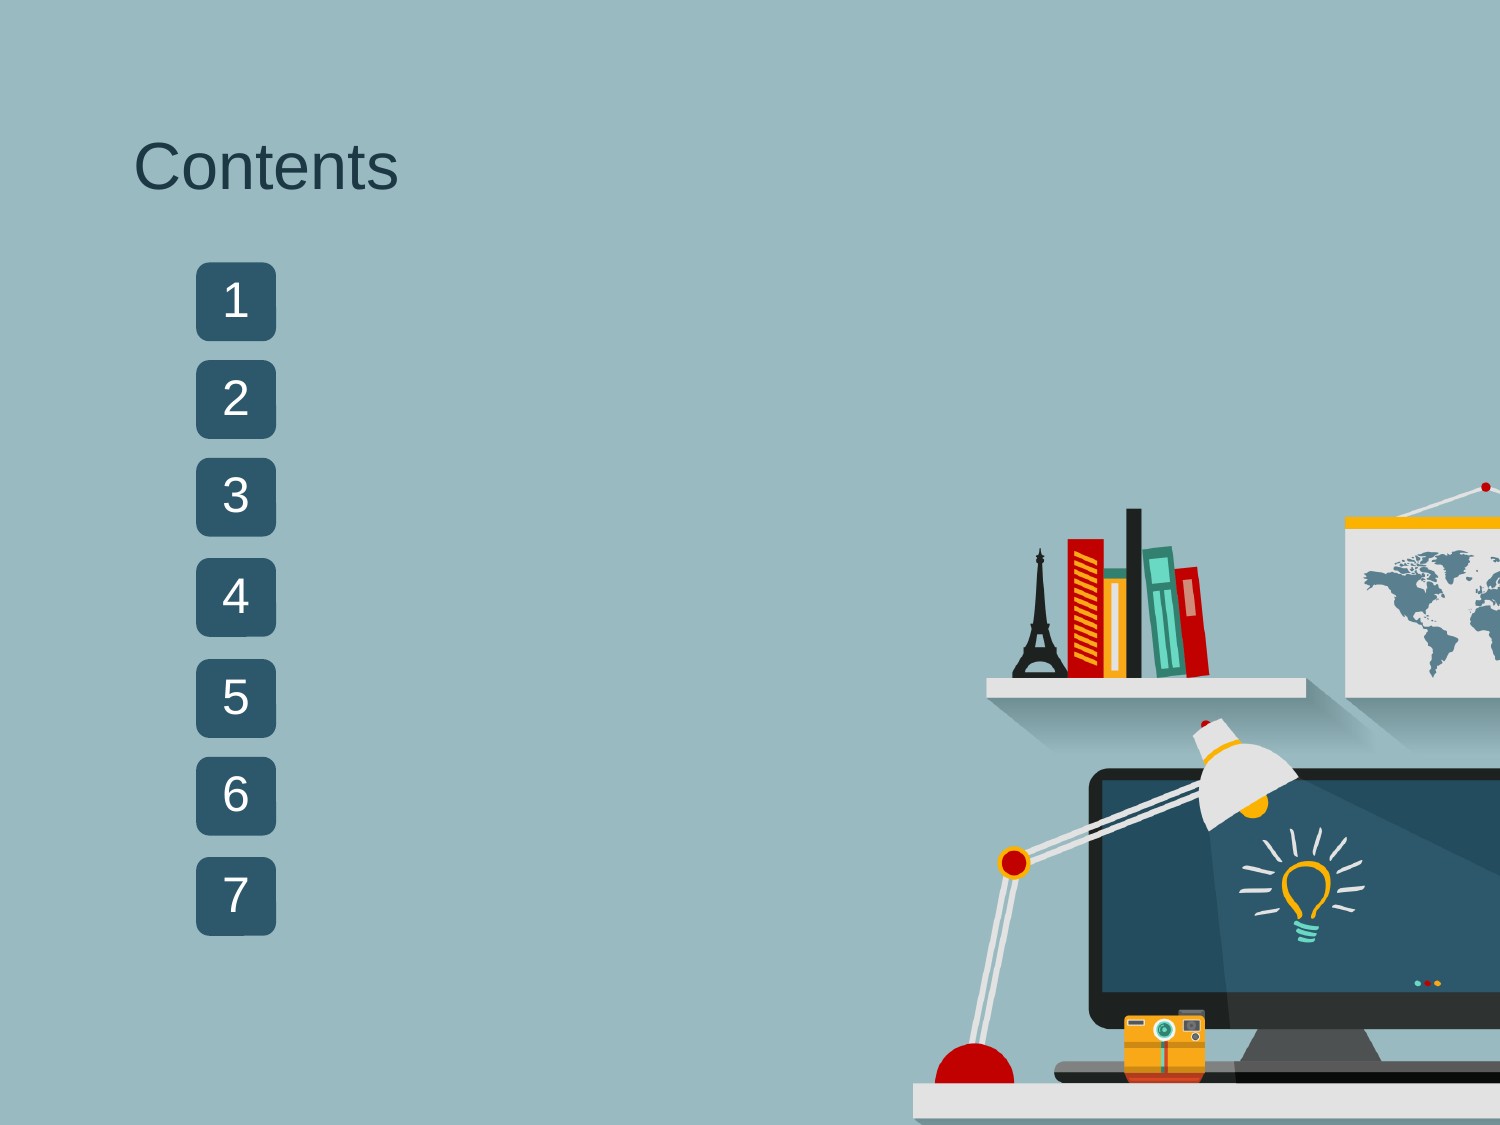

Contents

1
Intro / Purpose

2
Samsung stock Characteristic

3
Influence Variable Analysis

4
Variable Preconditioning process

5
Feature Engineering

6
Final Model & Prediction

7
Performance  & achieve